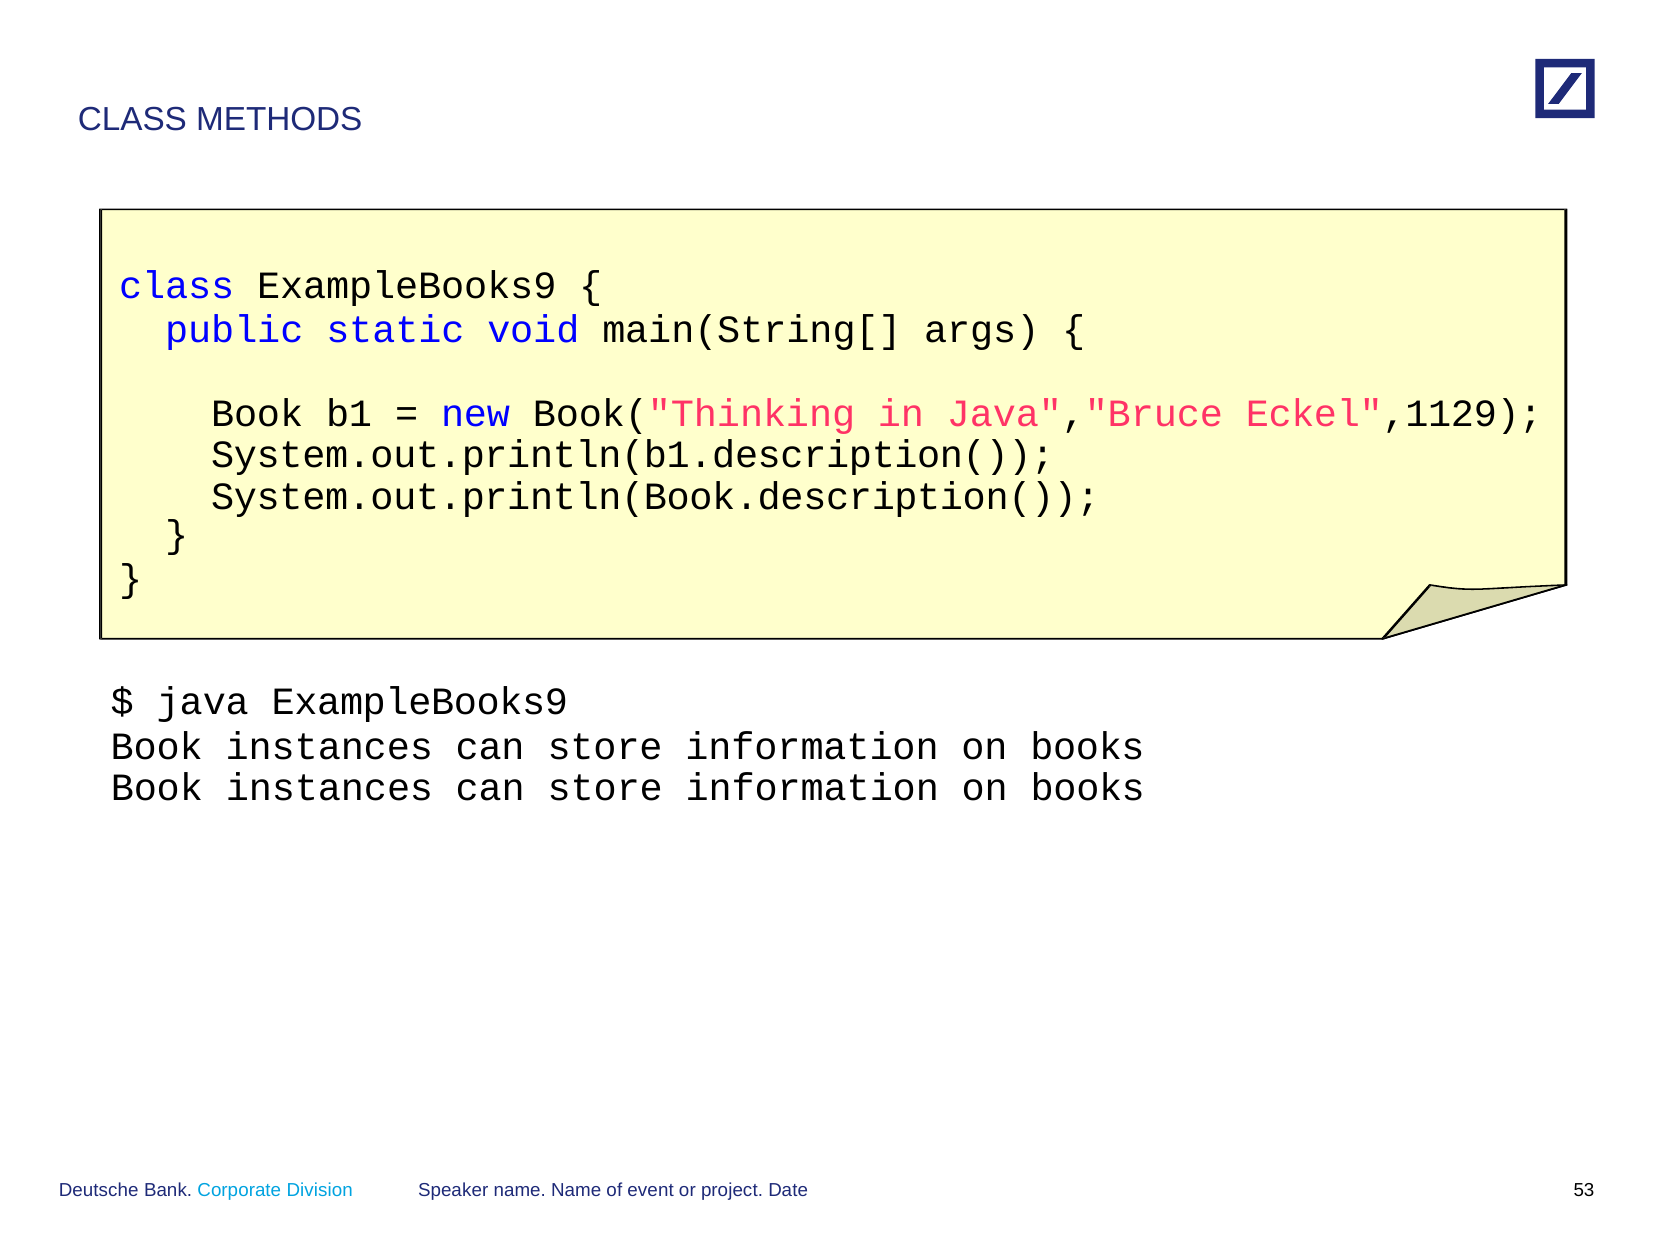

# CLASS METHODS

class ExampleBooks9 {
public static void main(String[] args) {
Book b1 = new Book("Thinking in Java","Bruce Eckel",1129); System.out.println(b1.description()); System.out.println(Book.description());
}
}

$ java ExampleBooks9
Book instances can store information on books Book instances can store information on books
Speaker name. Name of event or project. Date
53